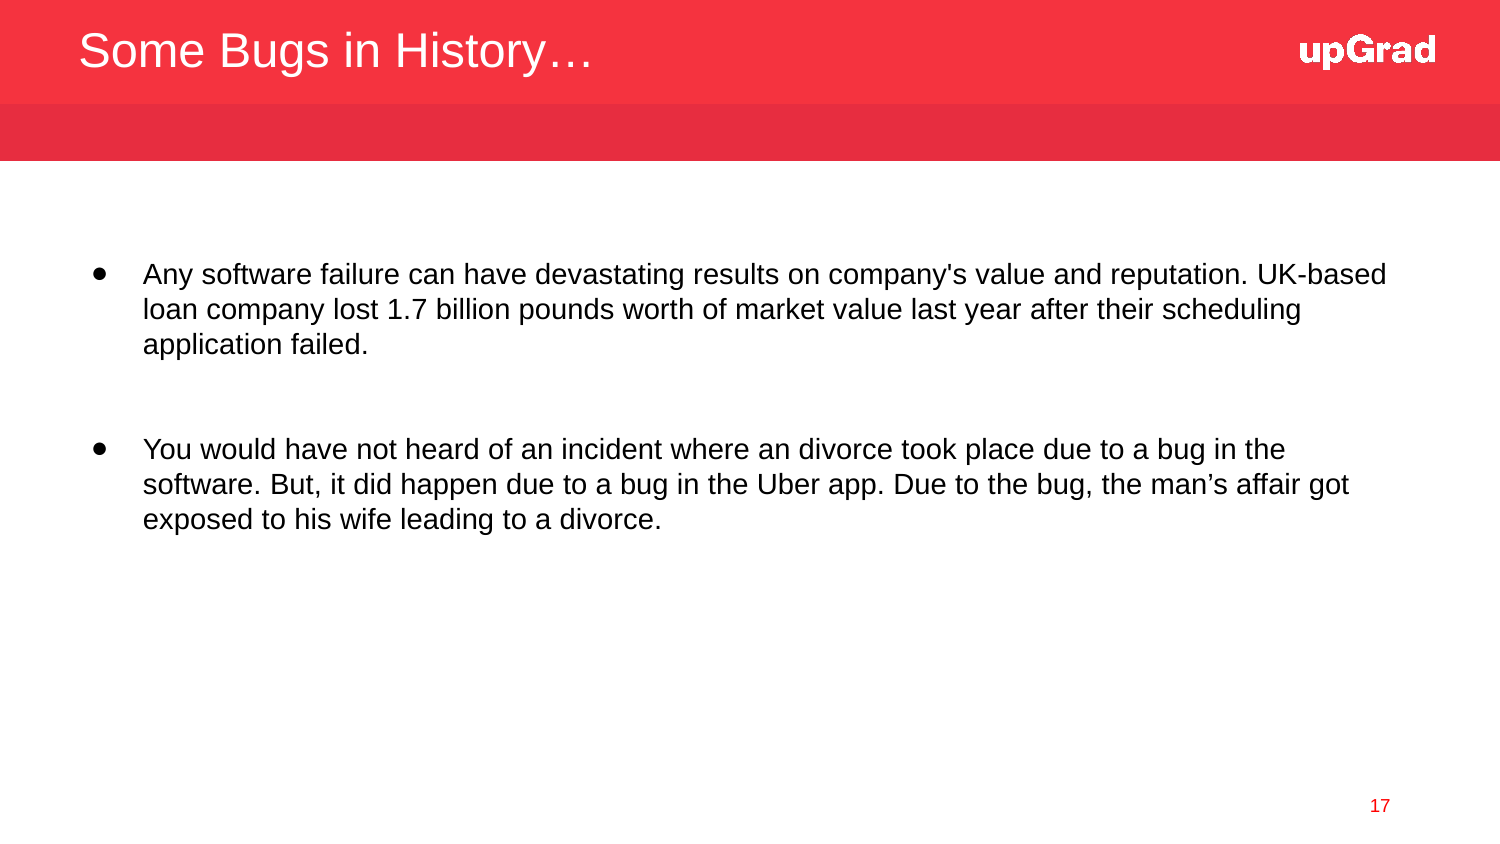

Some Bugs in History…

Any software failure can have devastating results on company's value and reputation. UK-based loan company lost 1.7 billion pounds worth of market value last year after their scheduling application failed.

You would have not heard of an incident where an divorce took place due to a bug in the software. But, it did happen due to a bug in the Uber app. Due to the bug, the man’s affair got exposed to his wife leading to a divorce.

17